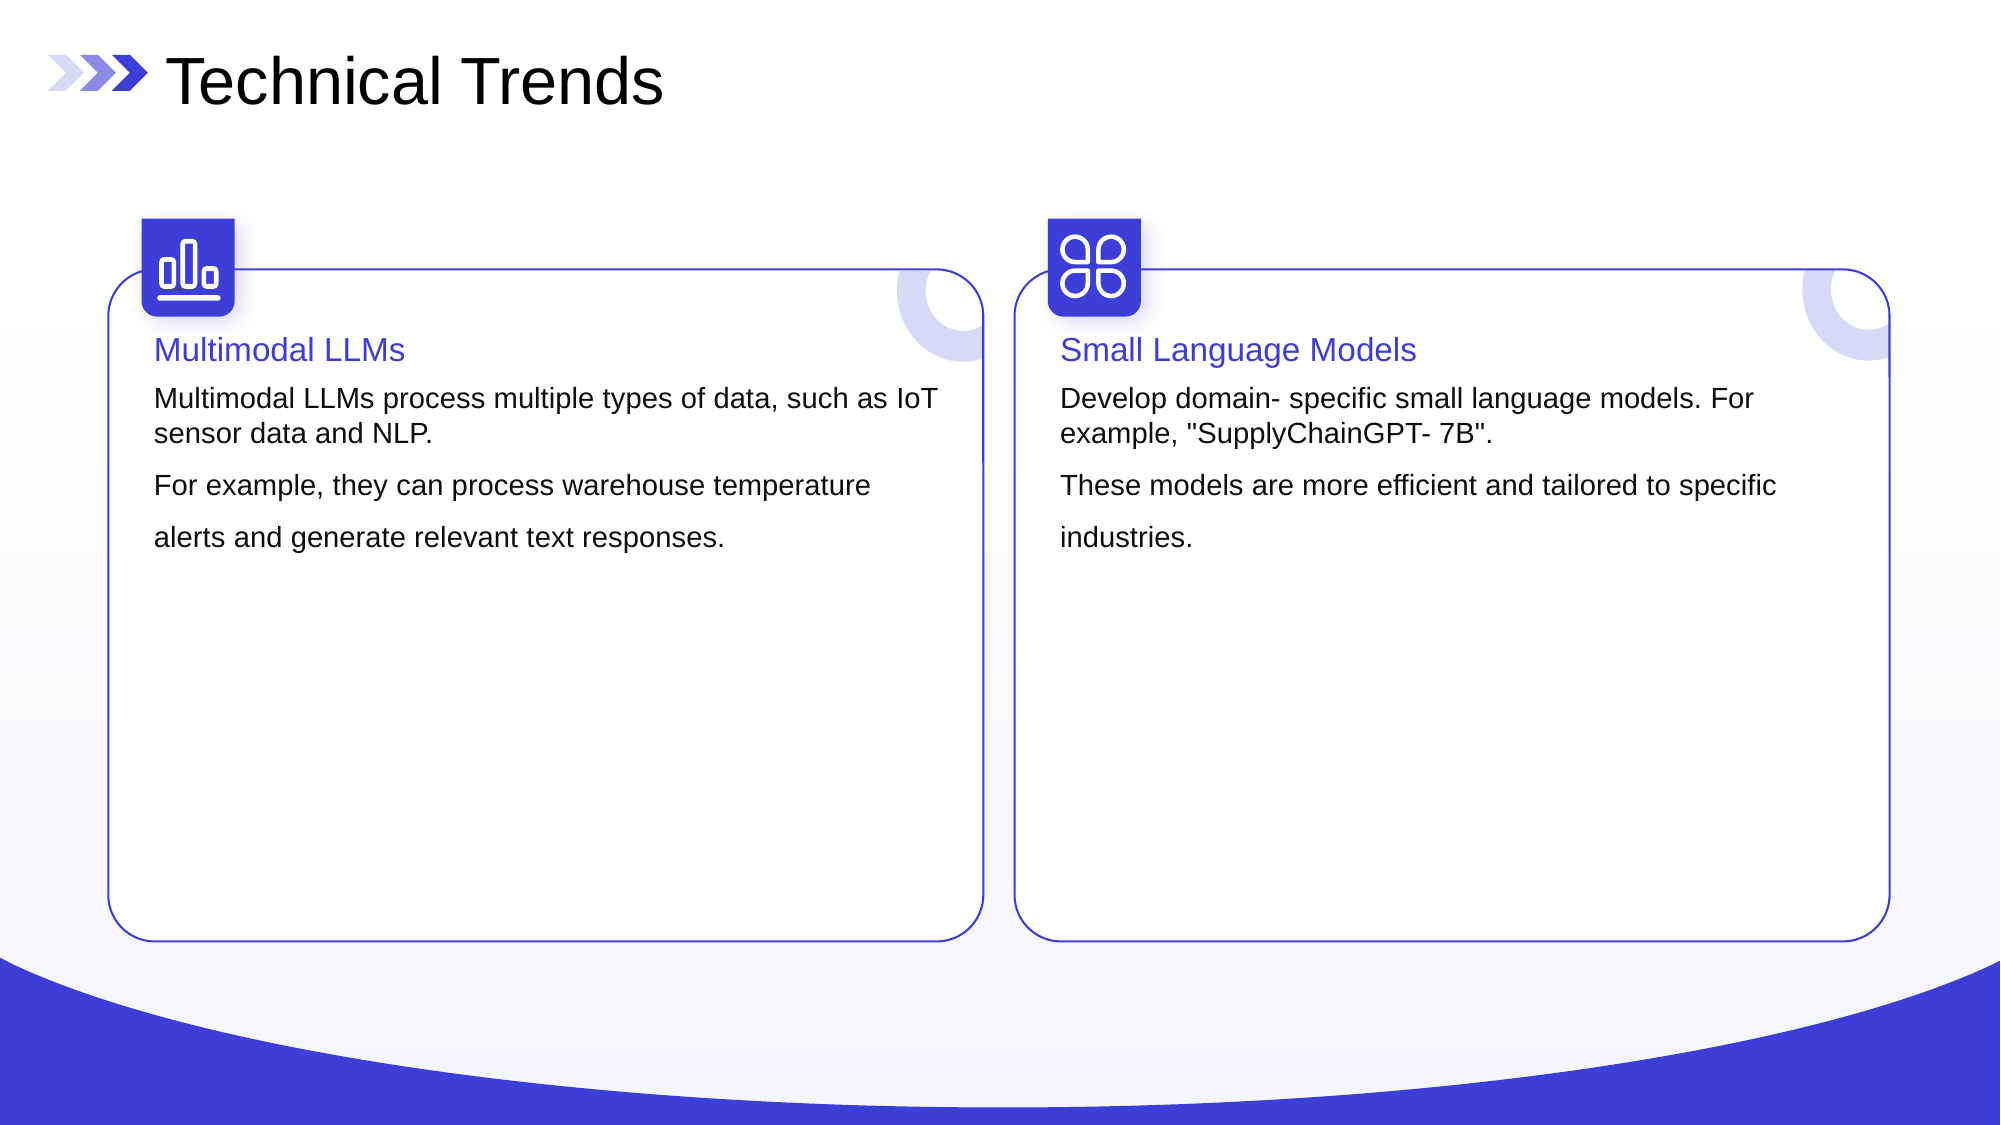

Technical Trends

Multimodal LLMs
Small Language Models
Multimodal LLMs process multiple types of data, such as IoT sensor data and NLP.
For example, they can process warehouse temperature alerts and generate relevant text responses.
Develop domain- specific small language models. For example, "SupplyChainGPT- 7B".
These models are more efficient and tailored to specific industries.